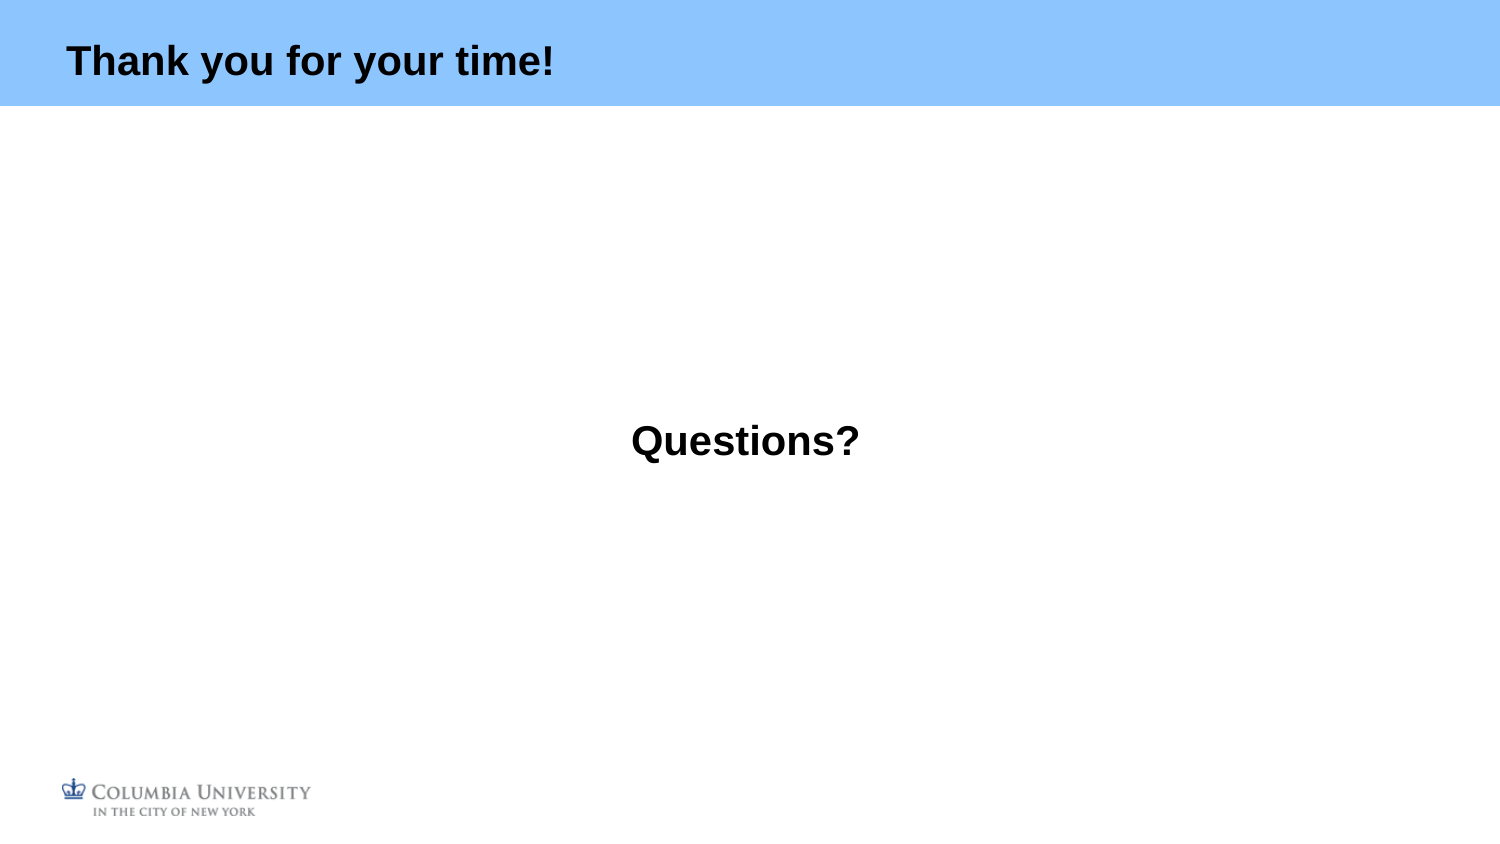

# Thank you for your time!
Questions?